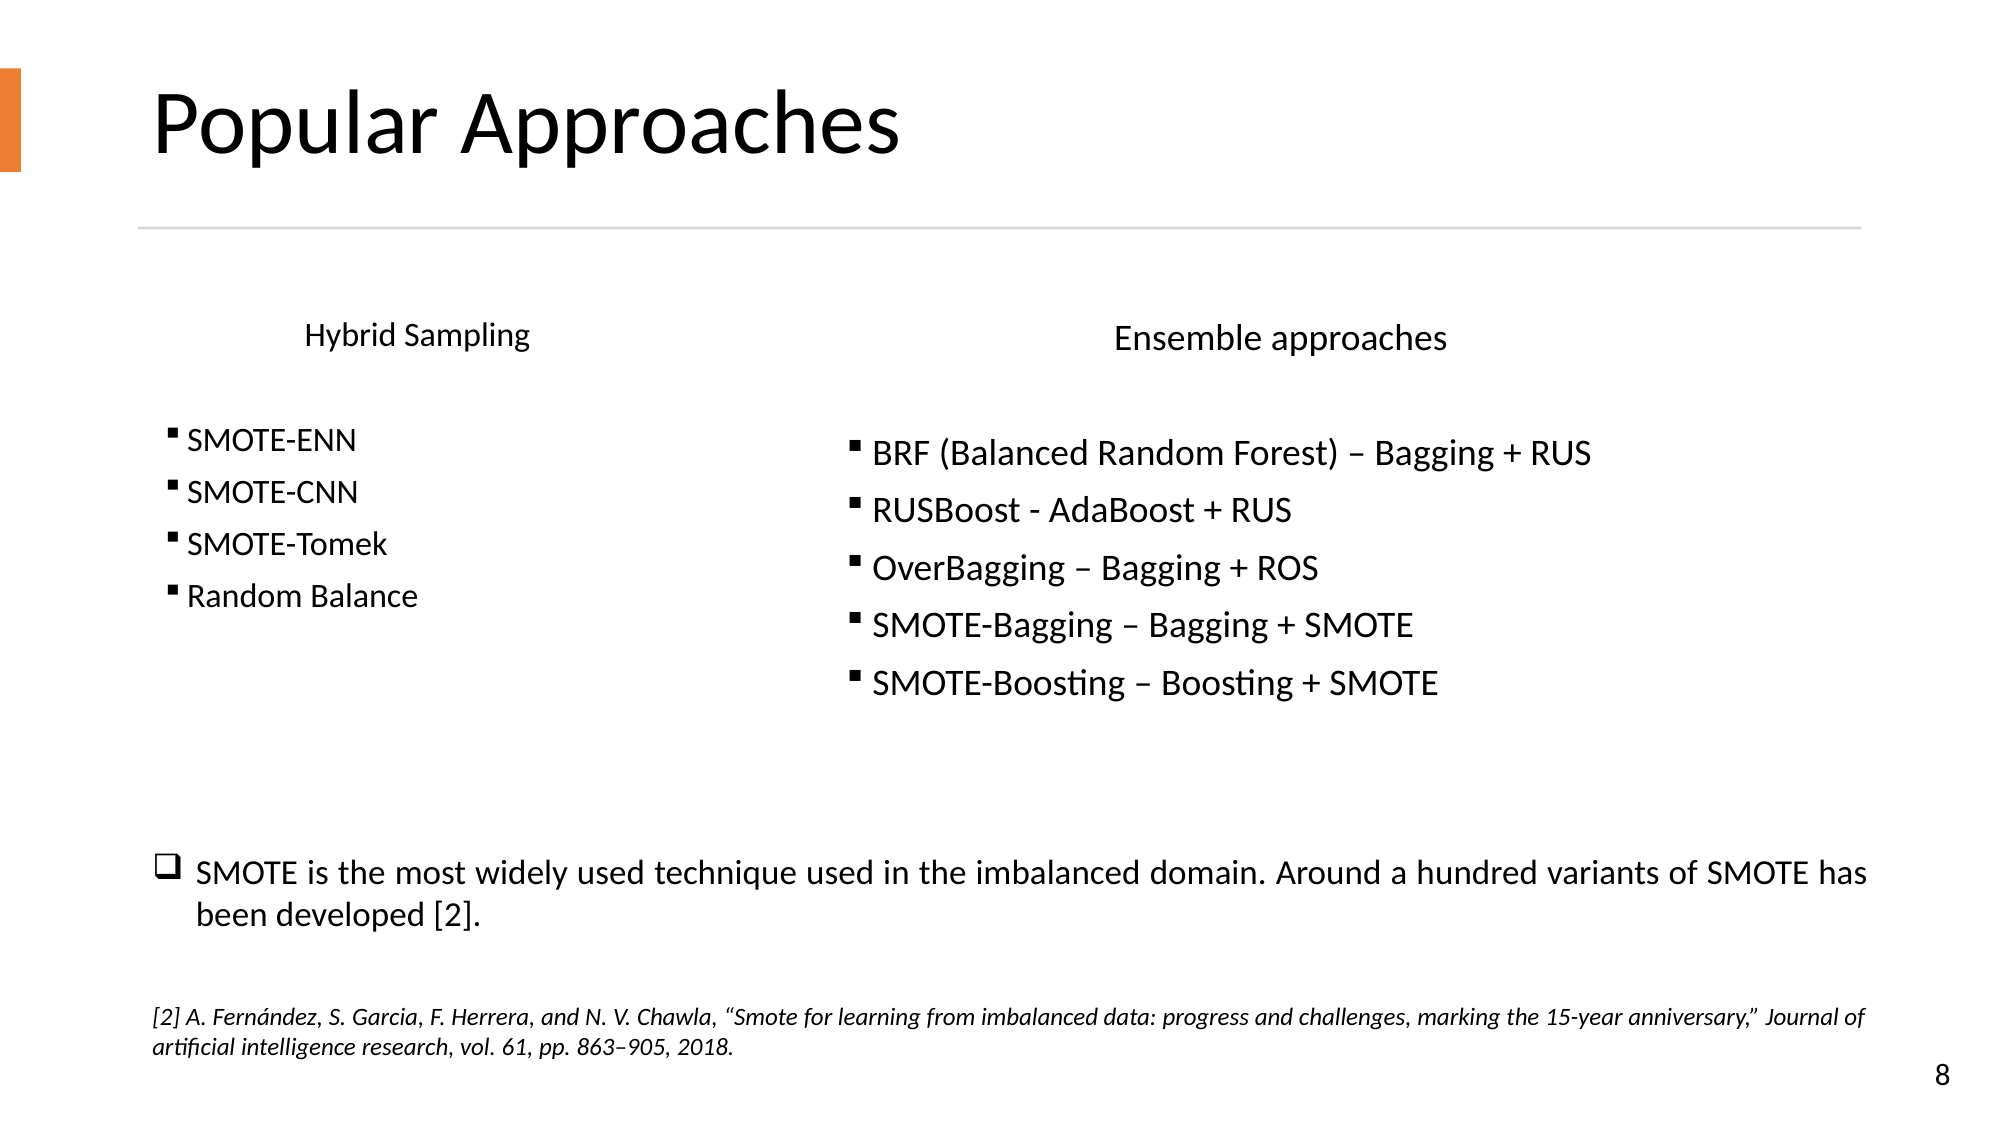

# Popular Approaches

Ensemble approaches

 BRF (Balanced Random Forest) – Bagging + RUS
 RUSBoost - AdaBoost + RUS
 OverBagging – Bagging + ROS
 SMOTE-Bagging – Bagging + SMOTE
 SMOTE-Boosting – Boosting + SMOTE

Hybrid Sampling

 SMOTE-ENN
 SMOTE-CNN
 SMOTE-Tomek
 Random Balance

SMOTE is the most widely used technique used in the imbalanced domain. Around a hundred variants of SMOTE has been developed [2].

[2] A. Fernández, S. Garcia, F. Herrera, and N. V. Chawla, “Smote for learning from imbalanced data: progress and challenges, marking the 15-year anniversary,” Journal of artificial intelligence research, vol. 61, pp. 863–905, 2018.
8